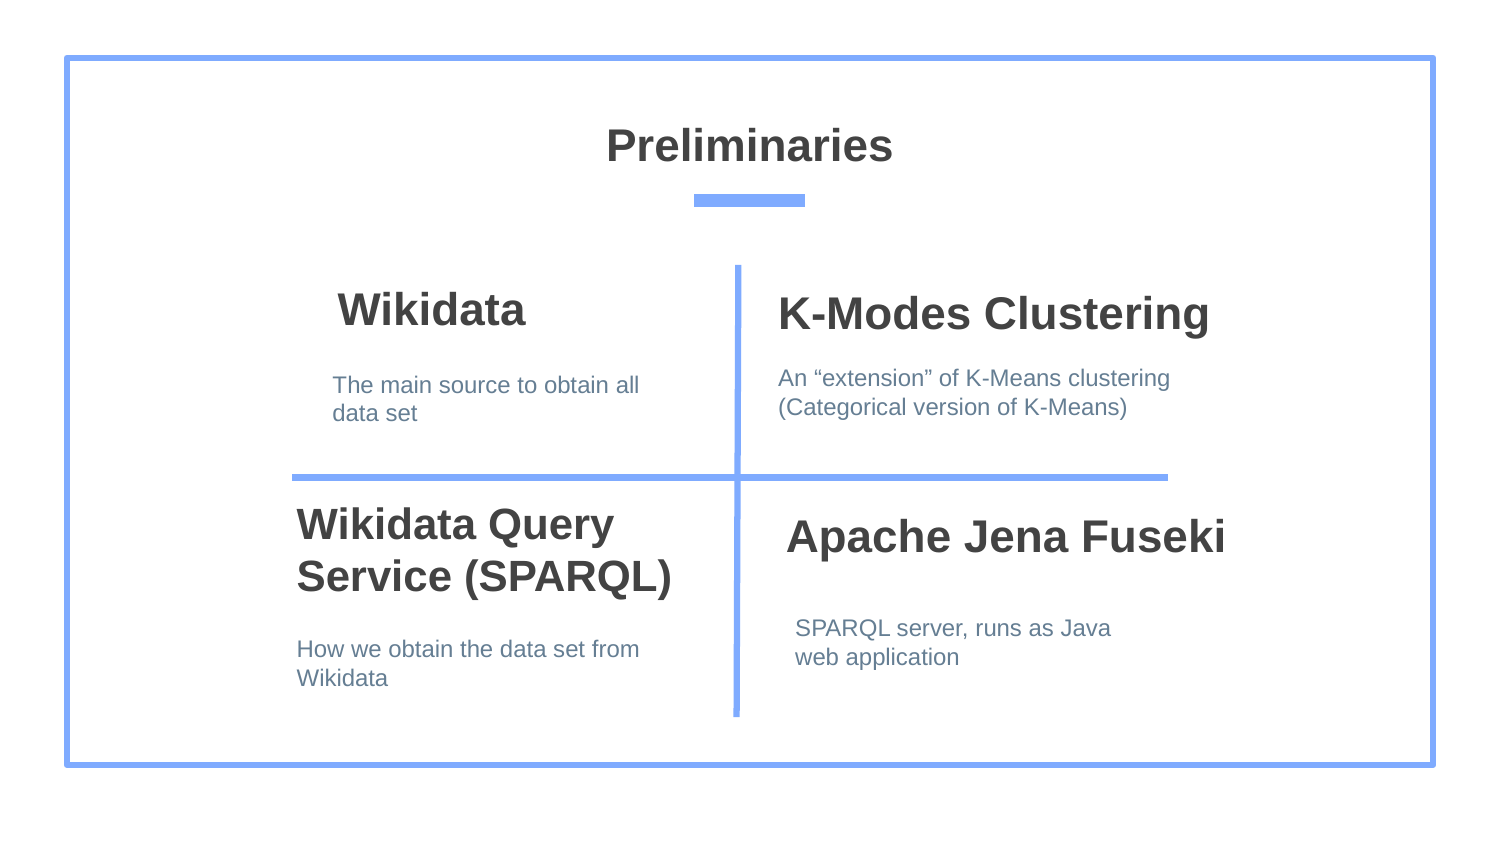

# Preliminaries
Wikidata
K-Modes Clustering
An “extension” of K-Means clustering (Categorical version of K-Means)
The main source to obtain all data set
Apache Jena Fuseki
Wikidata Query Service (SPARQL)
SPARQL server, runs as Java web application
How we obtain the data set from Wikidata